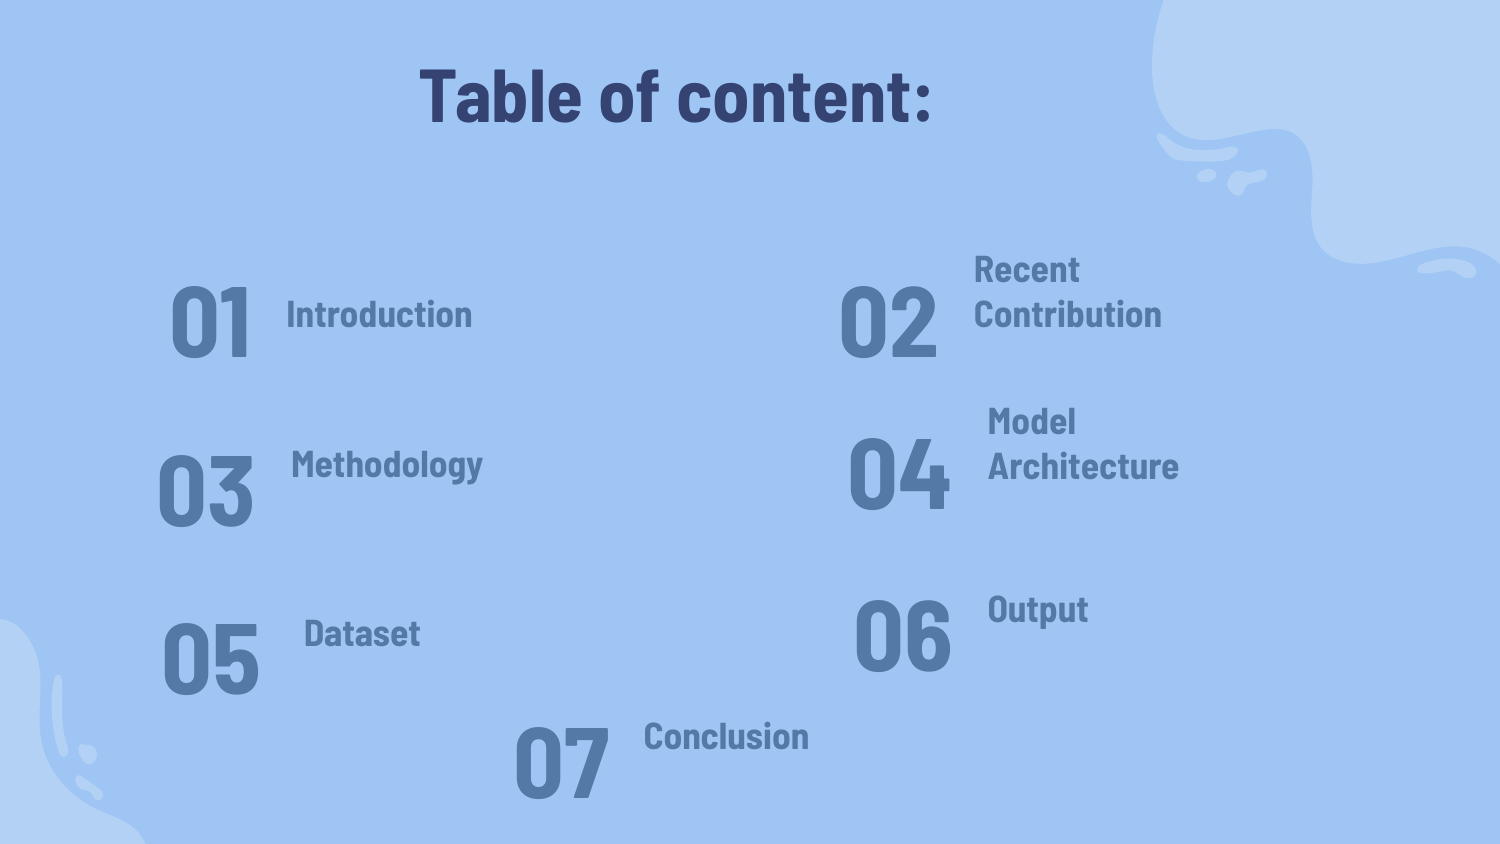

Table of content:
01
02
# Introduction
Recent Contribution
04
03
Model Architecture
Methodology
06
Output
05

 Dataset
07
Conclusion